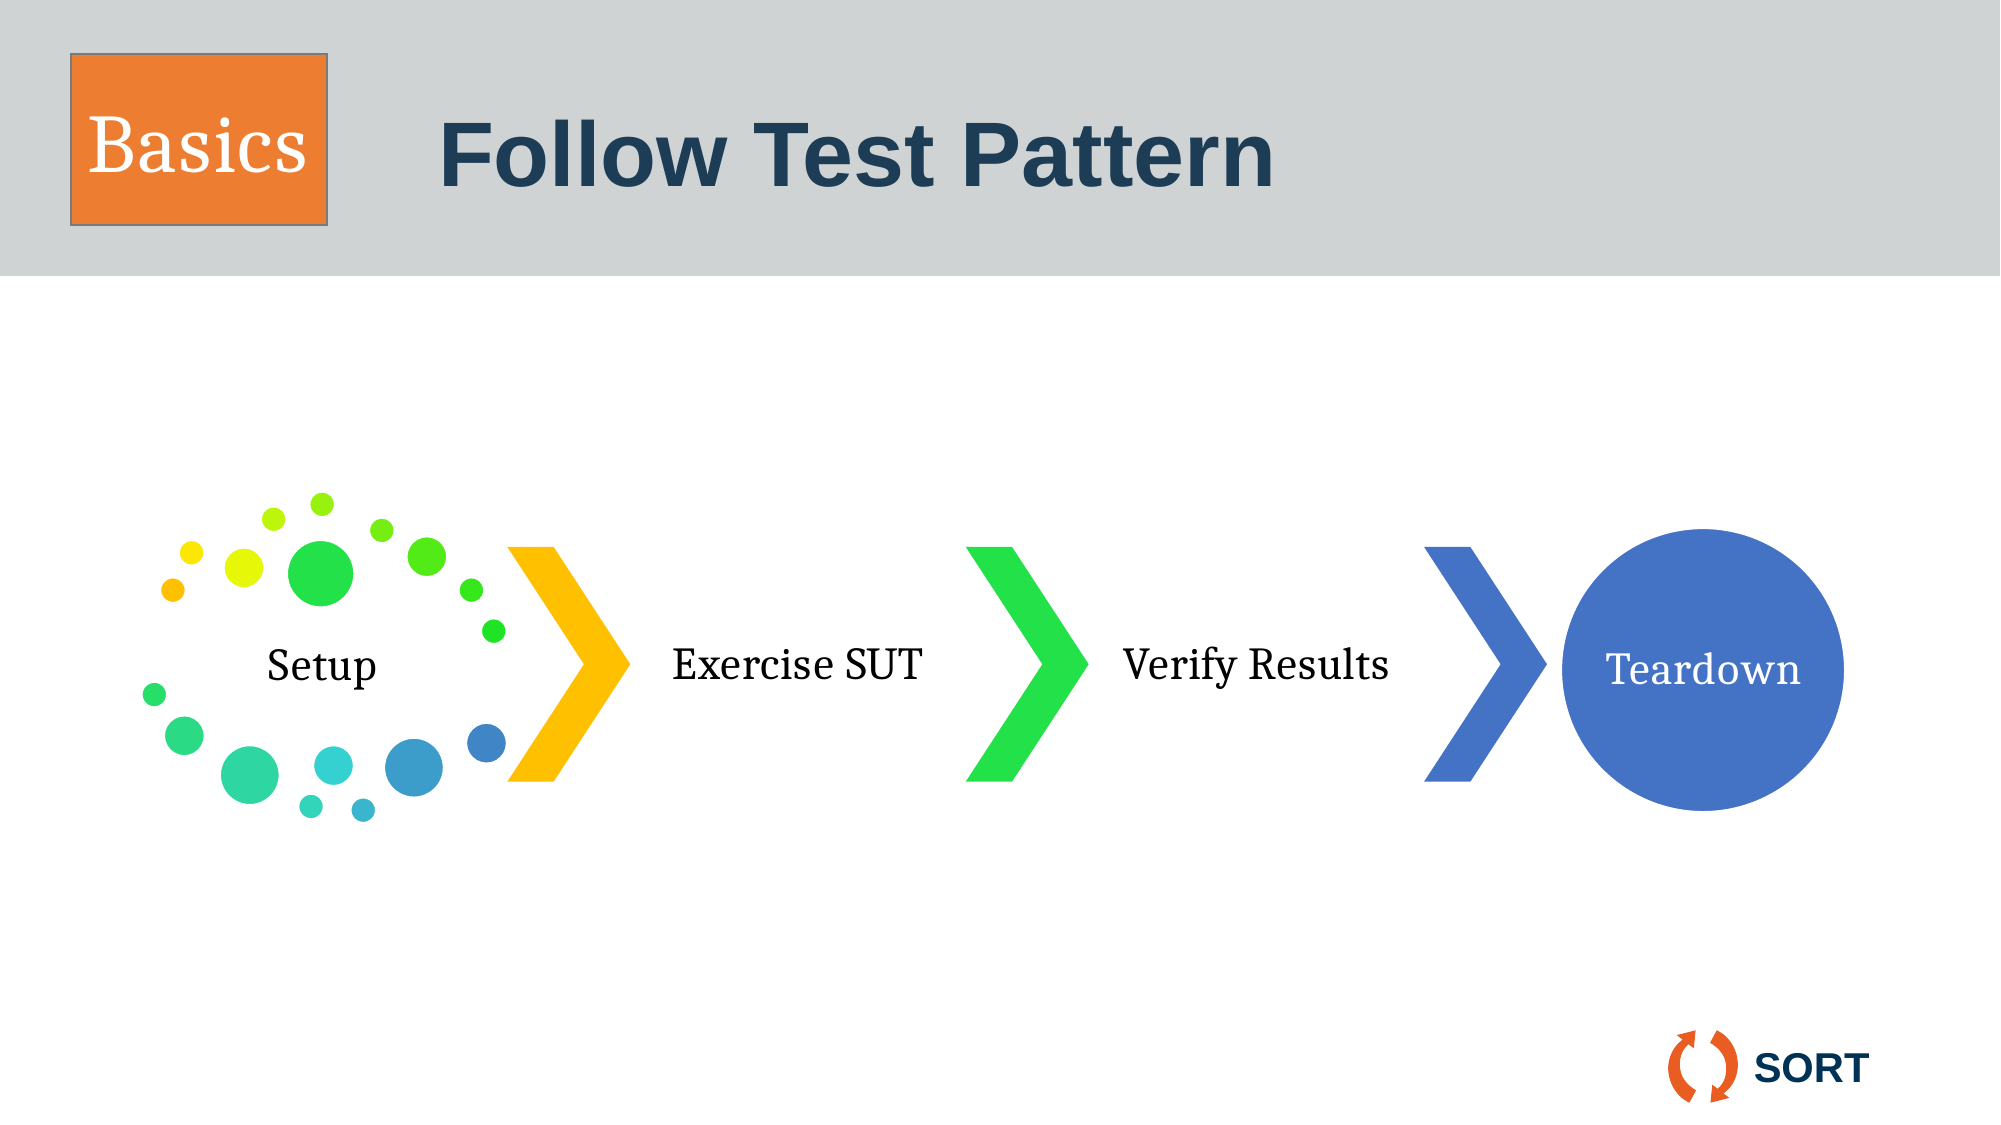

# Follow Test Pattern
Basics
Setup
Exercise SUT
Verify Results
Teardown